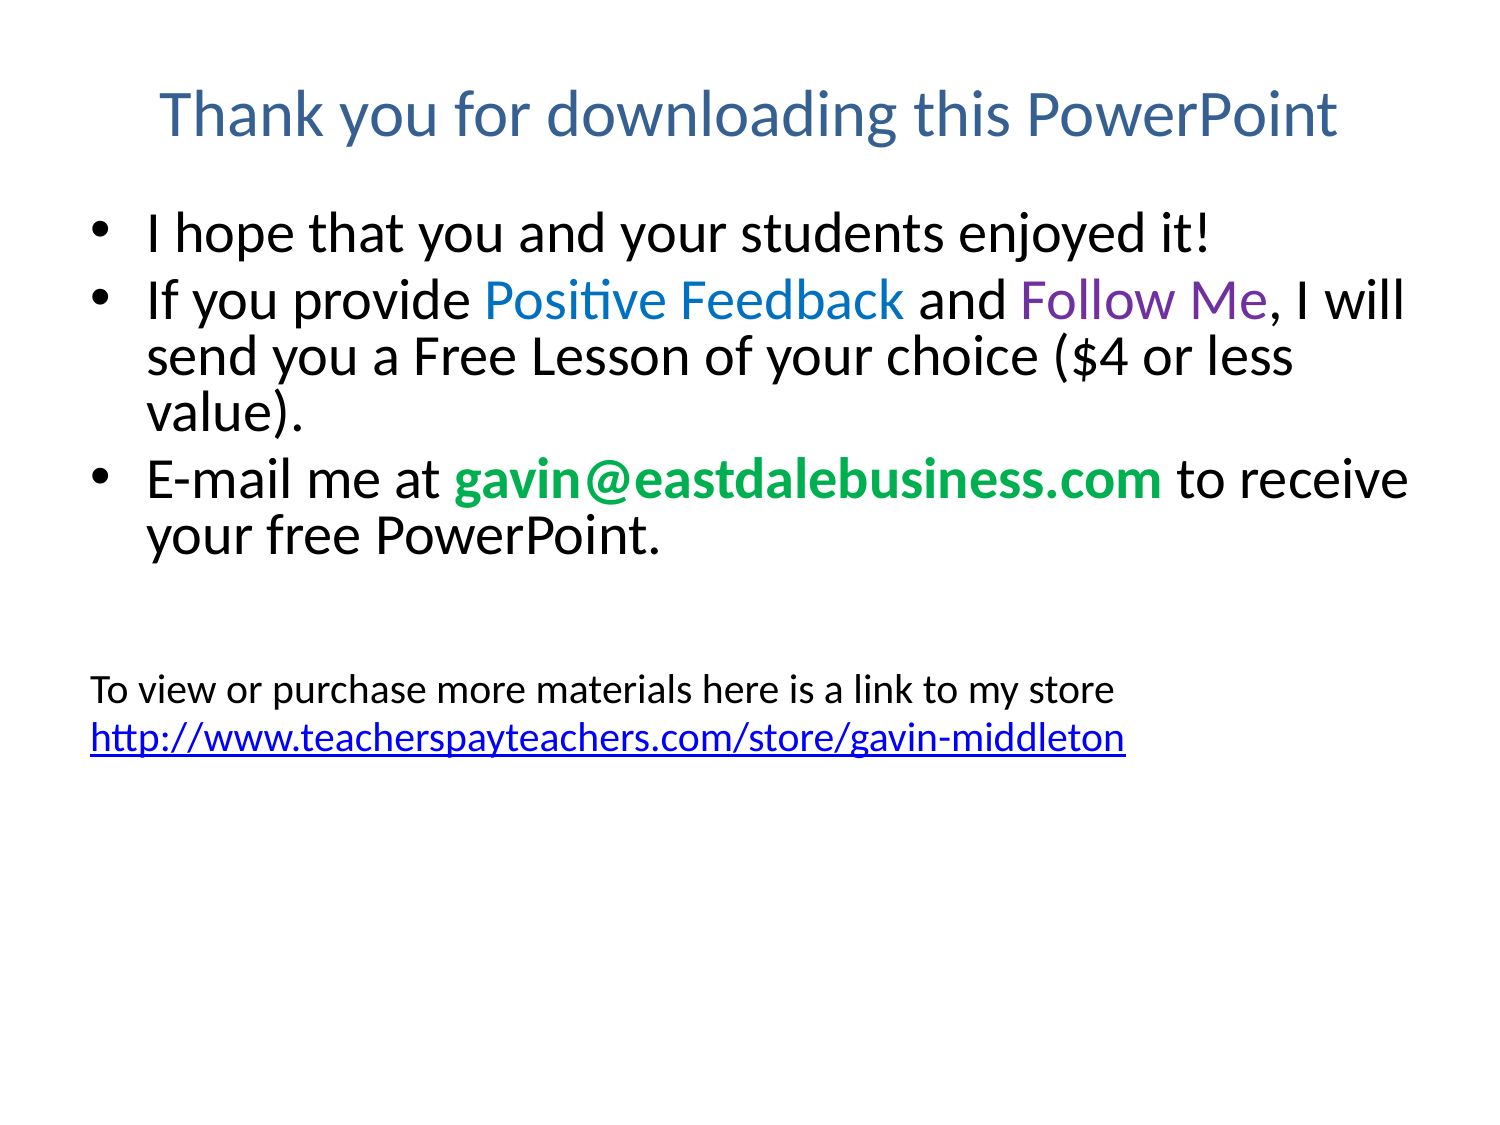

# Thank you for downloading this PowerPoint
I hope that you and your students enjoyed it!
If you provide Positive Feedback and Follow Me, I will send you a Free Lesson of your choice ($4 or less value).
E-mail me at gavin@eastdalebusiness.com to receive your free PowerPoint.

To view or purchase more materials here is a link to my store
http://www.teacherspayteachers.com/store/gavin-middleton